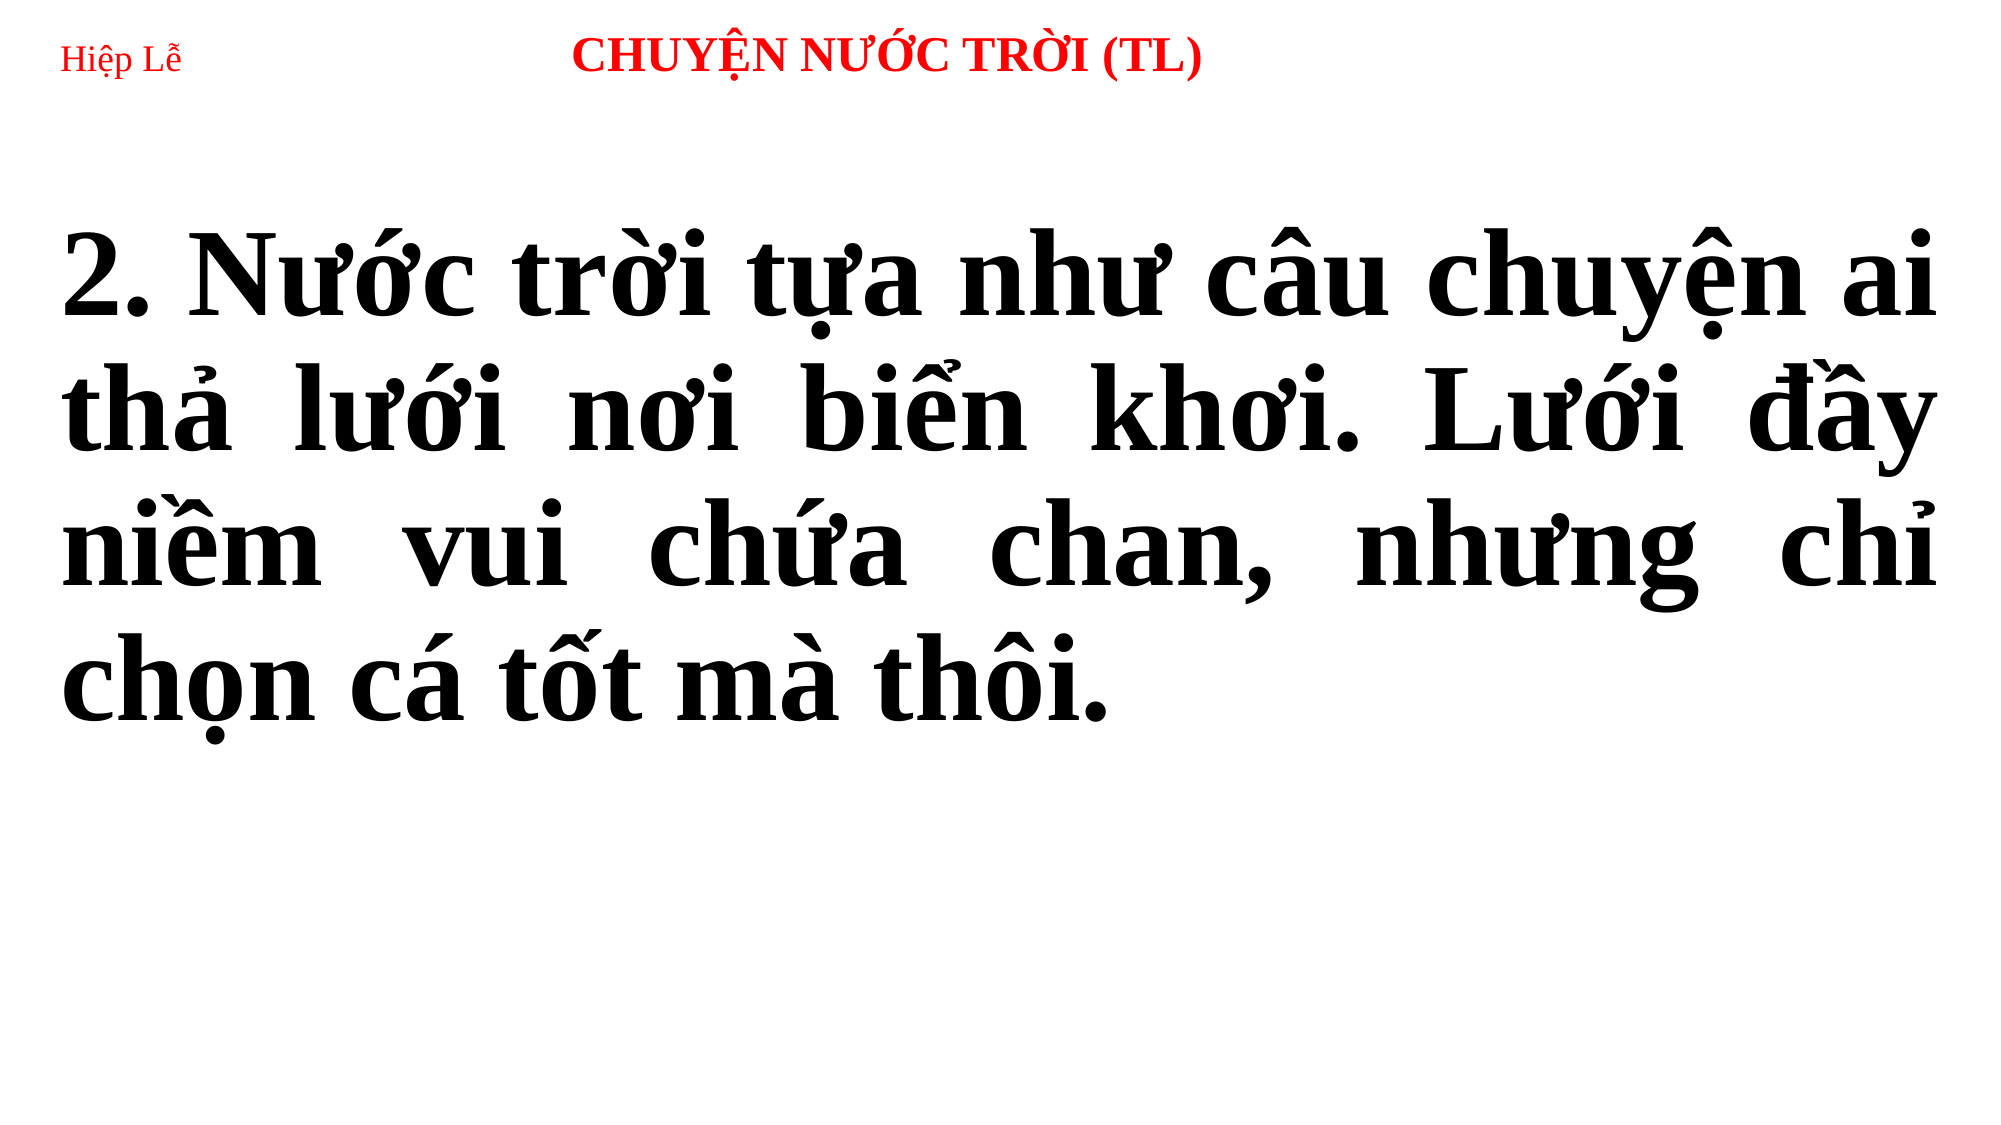

# Hiệp Lễ                                         CHUYỆN NƯỚC TRỜI (TL)
2. Nước trời tựa như câu chuyện ai thả lưới nơi biển khơi. Lưới đầy niềm vui chứa chan, nhưng chỉ chọn cá tốt mà thôi.